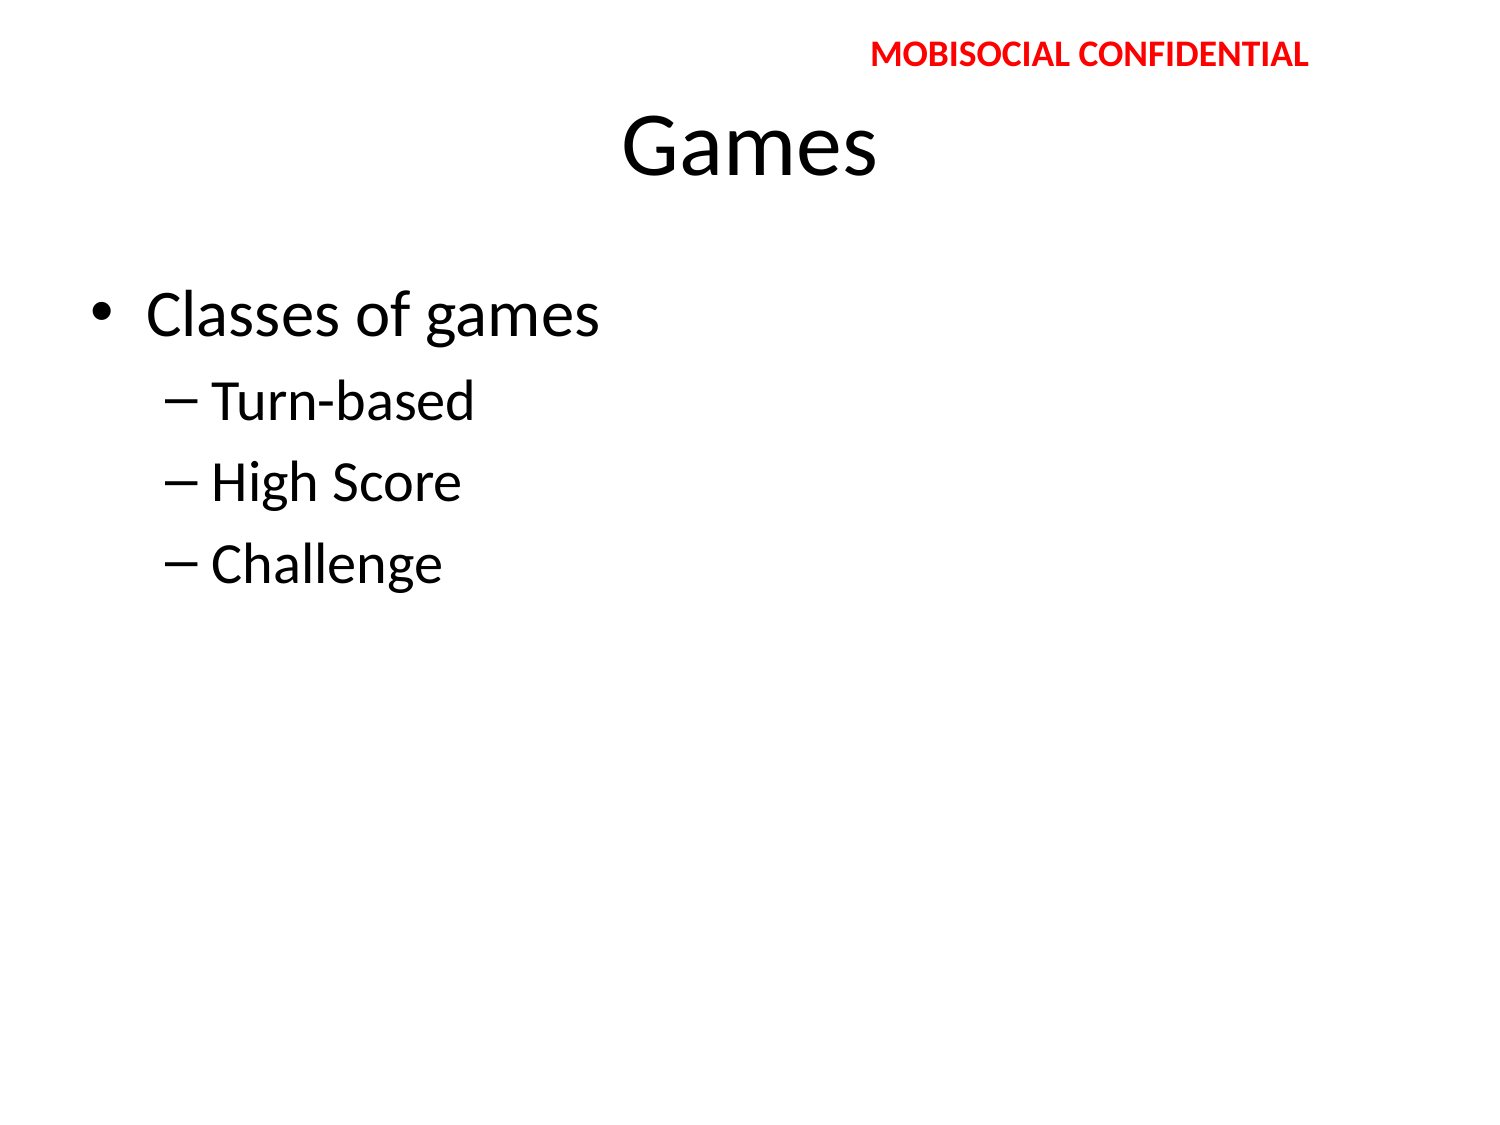

# Games
Classes of games
Turn-based
High Score
Challenge